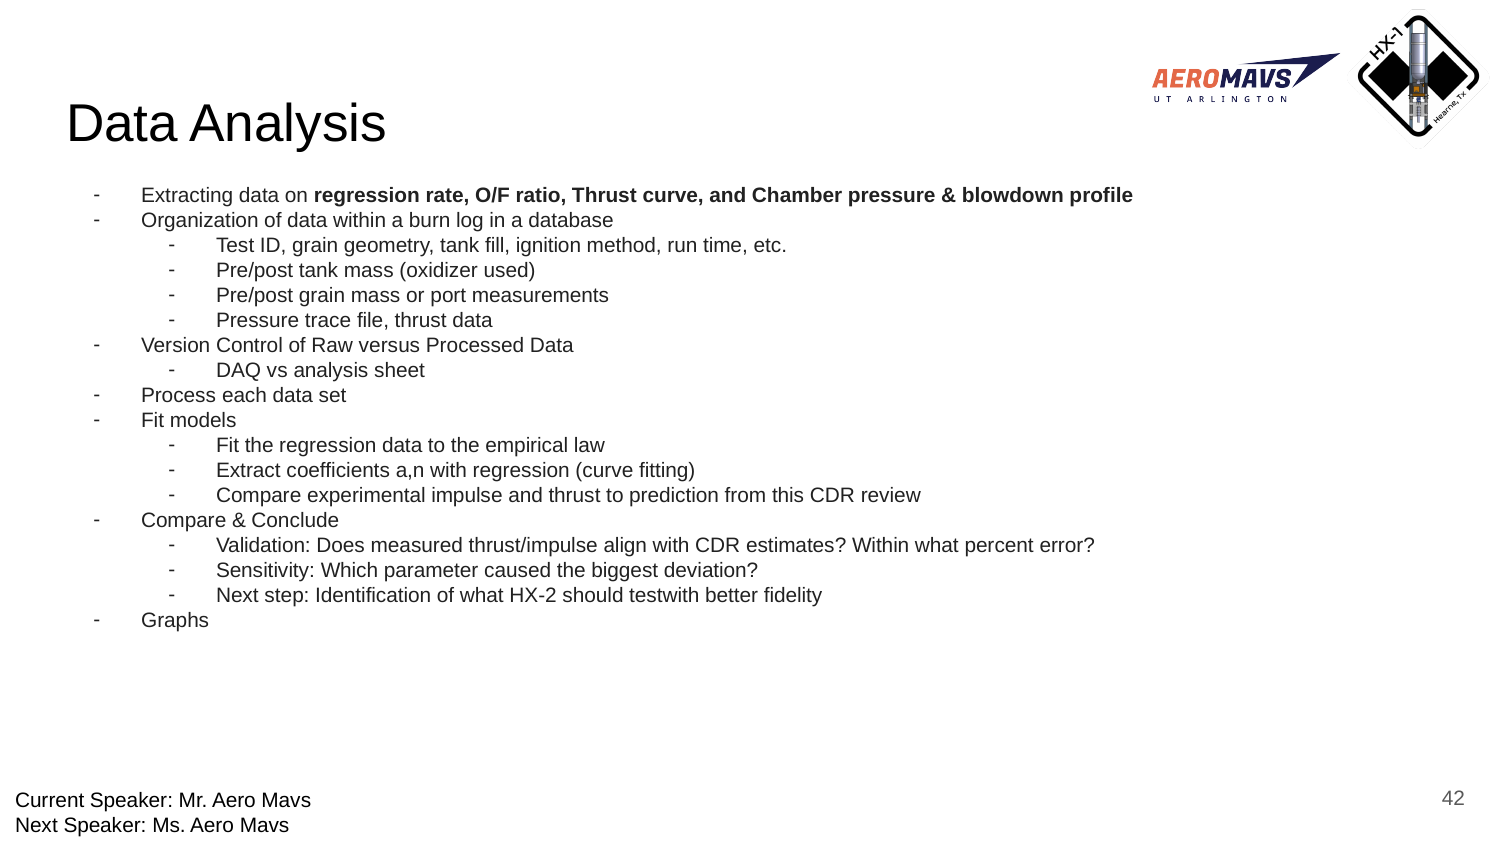

# Data Analysis
Extracting data on regression rate, O/F ratio, Thrust curve, and Chamber pressure & blowdown profile
Organization of data within a burn log in a database
Test ID, grain geometry, tank fill, ignition method, run time, etc.
Pre/post tank mass (oxidizer used)
Pre/post grain mass or port measurements
Pressure trace file, thrust data
Version Control of Raw versus Processed Data
DAQ vs analysis sheet
Process each data set
Fit models
Fit the regression data to the empirical law
Extract coefficients a,n with regression (curve fitting)
Compare experimental impulse and thrust to prediction from this CDR review
Compare & Conclude
Validation: Does measured thrust/impulse align with CDR estimates? Within what percent error?
Sensitivity: Which parameter caused the biggest deviation?
Next step: Identification of what HX-2 should testwith better fidelity
Graphs
42
Current Speaker: Mr. Aero Mavs
Next Speaker: Ms. Aero Mavs